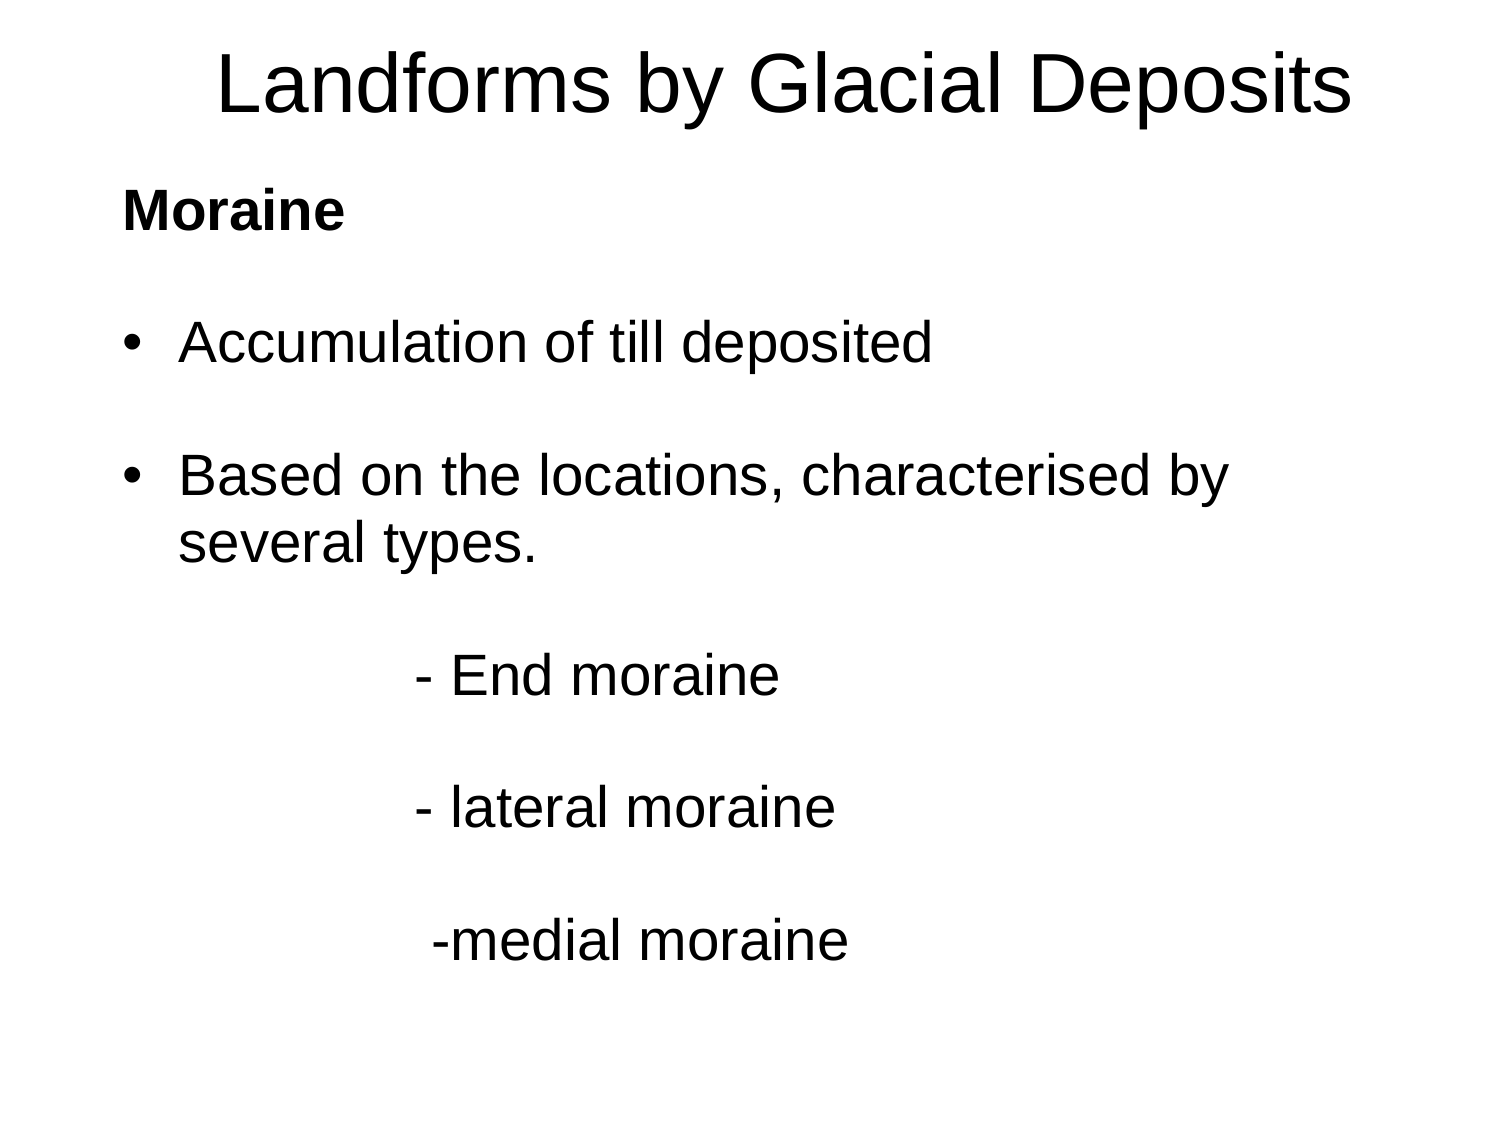

# Landforms by Glacial Deposits
Moraine

Accumulation of till deposited

Based on the locations, characterised by several types.

                  - End moraine

                  - lateral moraine

                   -medial moraine